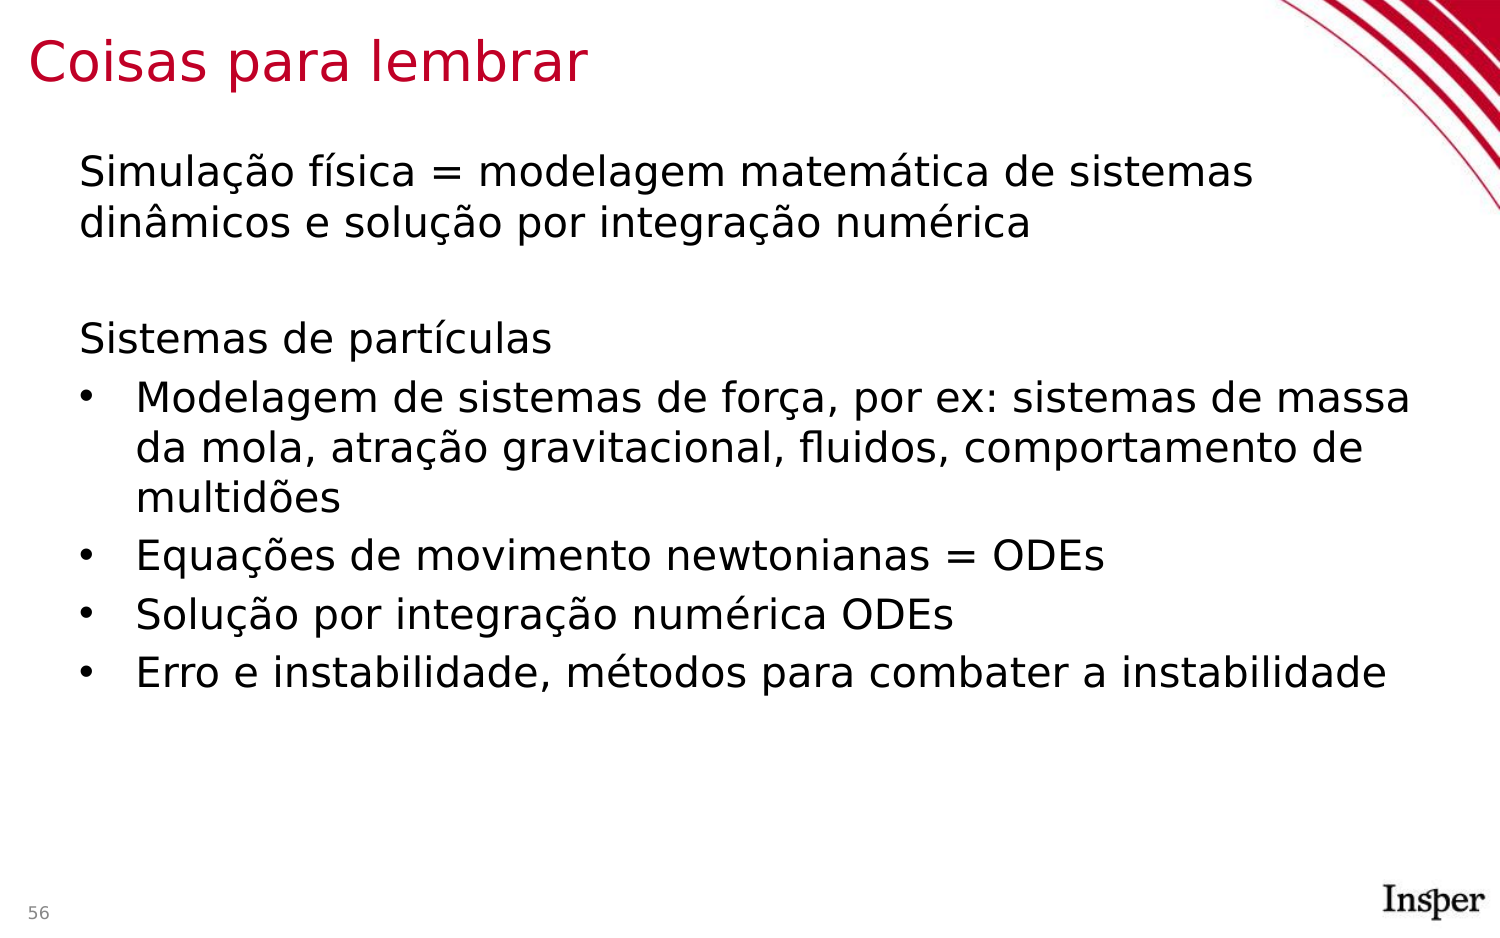

# Coisas para lembrar
Simulação física = modelagem matemática de sistemas dinâmicos e solução por integração numérica

Sistemas de partículas
Modelagem de sistemas de força, por ex: sistemas de massa da mola, atração gravitacional, fluidos, comportamento de multidões
Equações de movimento newtonianas = ODEs
Solução por integração numérica ODEs
Erro e instabilidade, métodos para combater a instabilidade
56